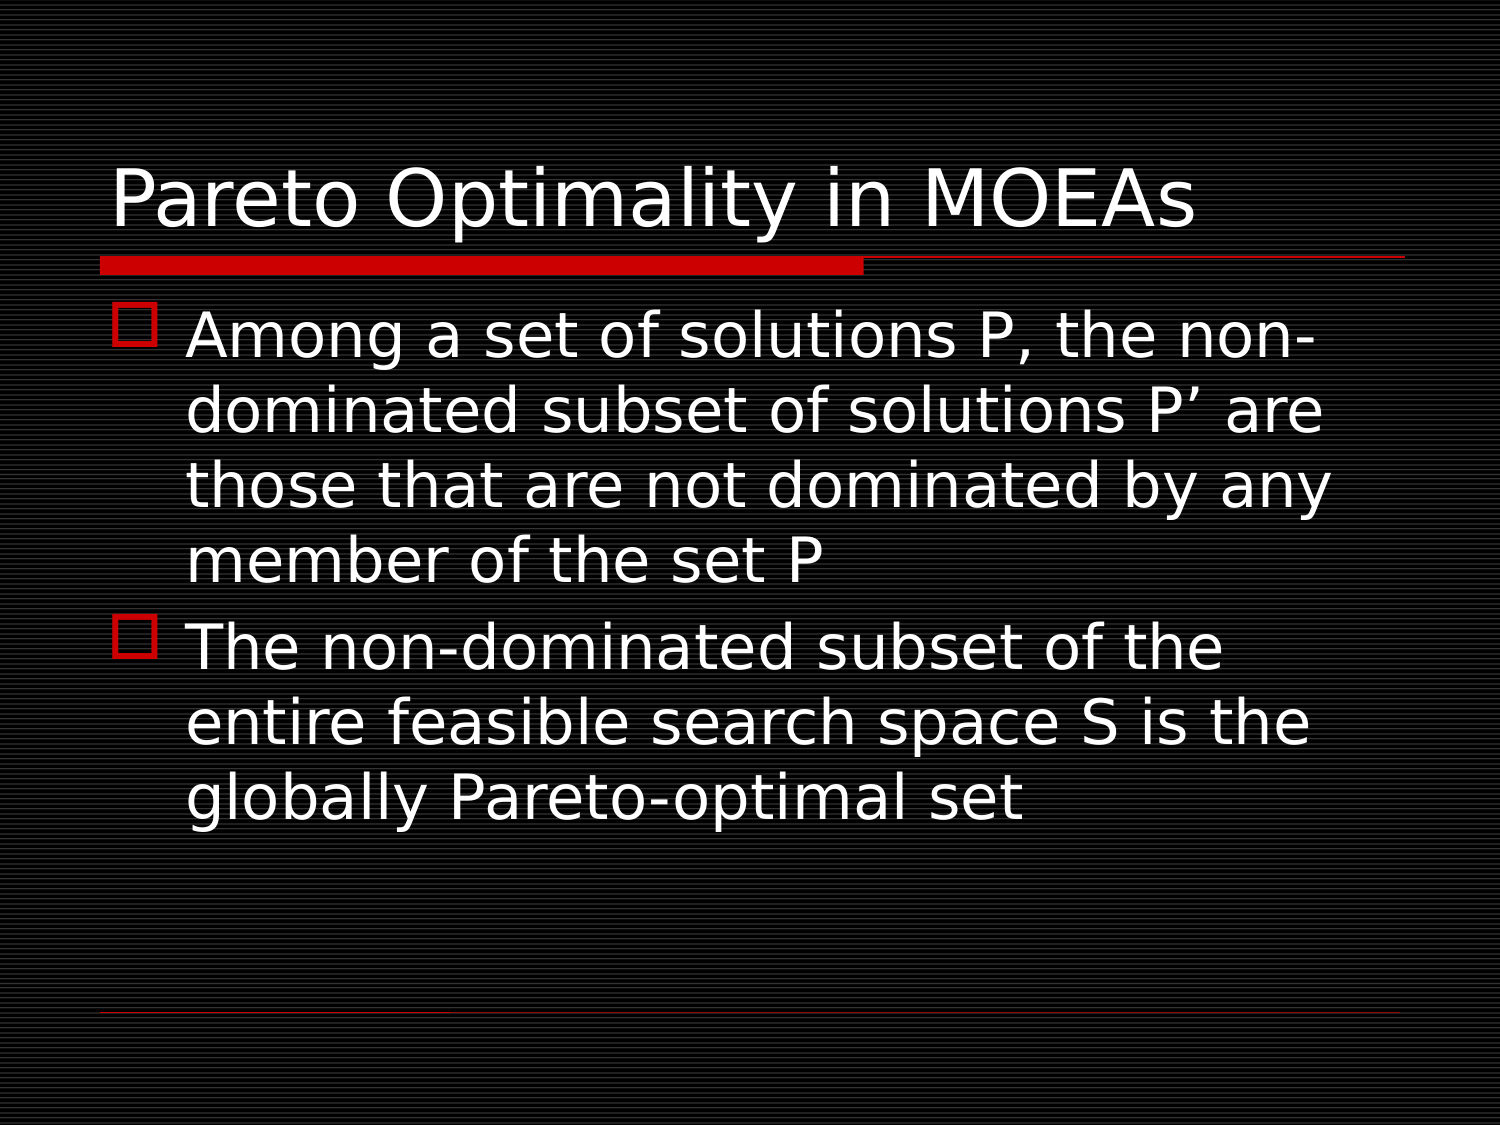

# Pareto Optimality in MOEAs
Among a set of solutions P, the non-dominated subset of solutions P’ are those that are not dominated by any member of the set P
The non-dominated subset of the entire feasible search space S is the globally Pareto-optimal set